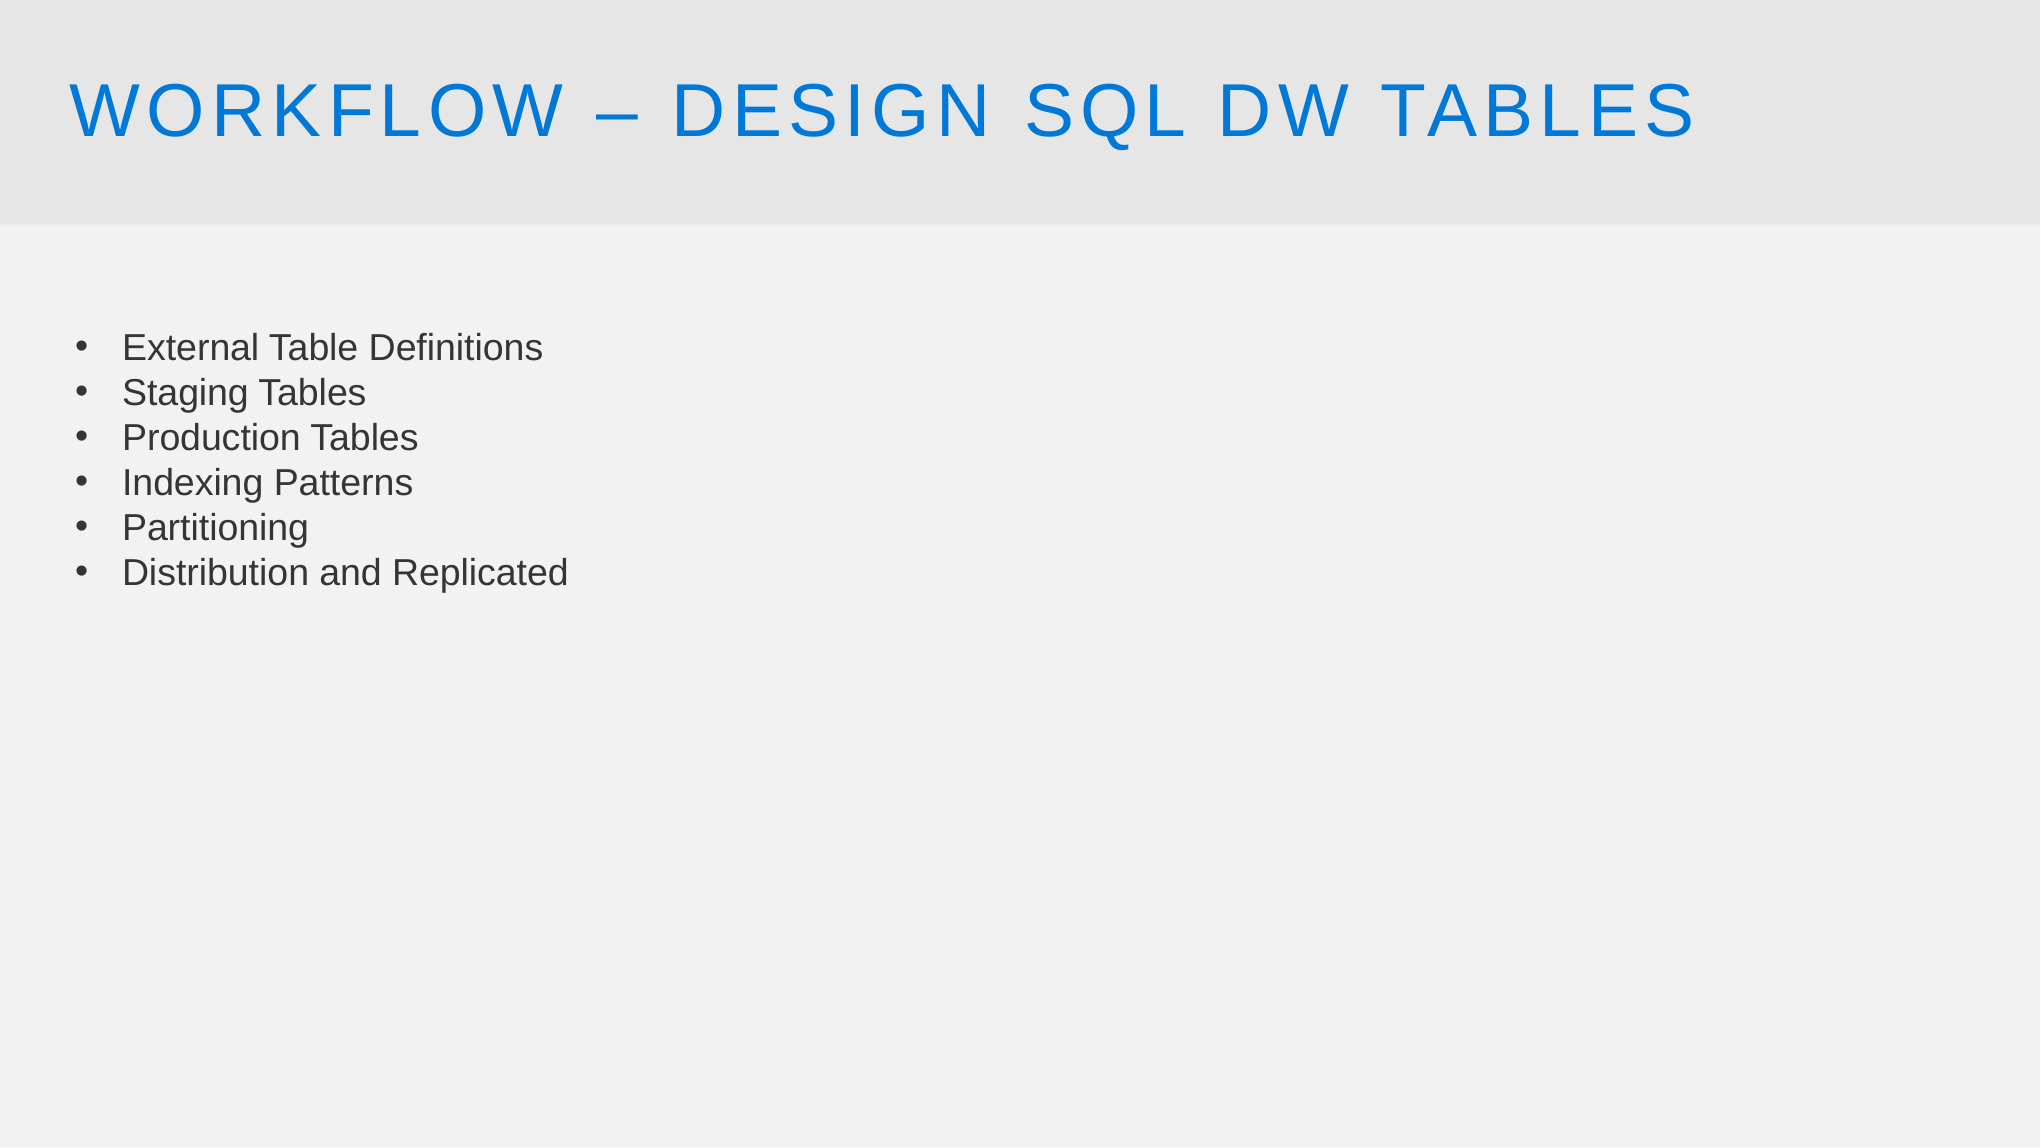

workflow – Design SQL DW Tables
External Table Definitions
Staging Tables
Production Tables
Indexing Patterns
Partitioning
Distribution and Replicated